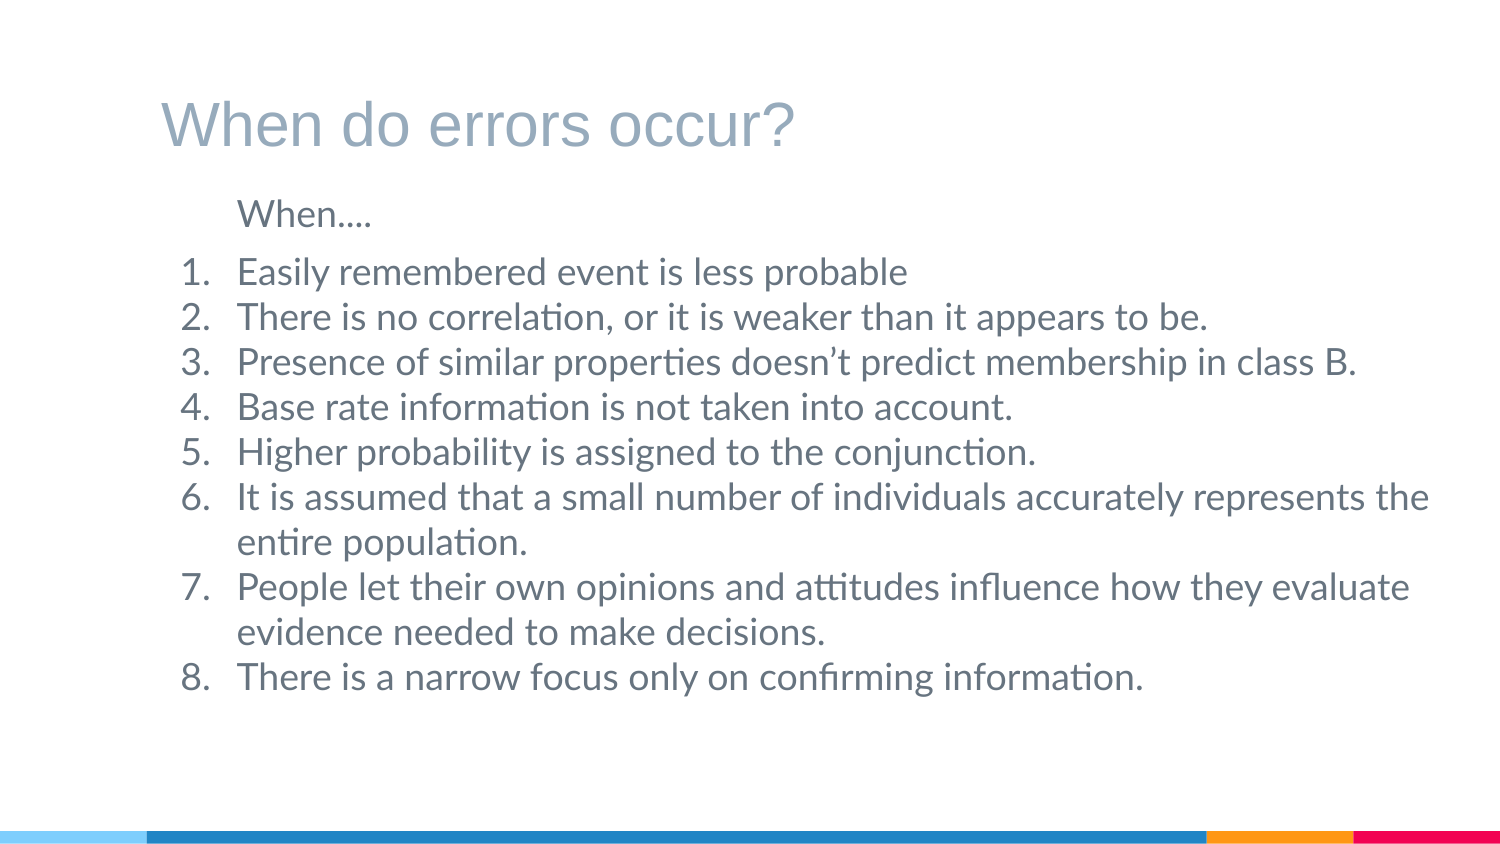

# When do errors occur?
When....
Easily remembered event is less probable
There is no correlation, or it is weaker than it appears to be.
Presence of similar properties doesn’t predict membership in class B.
Base rate information is not taken into account.
Higher probability is assigned to the conjunction.
It is assumed that a small number of individuals accurately represents the entire population.
People let their own opinions and attitudes influence how they evaluate evidence needed to make decisions.
There is a narrow focus only on confirming information.